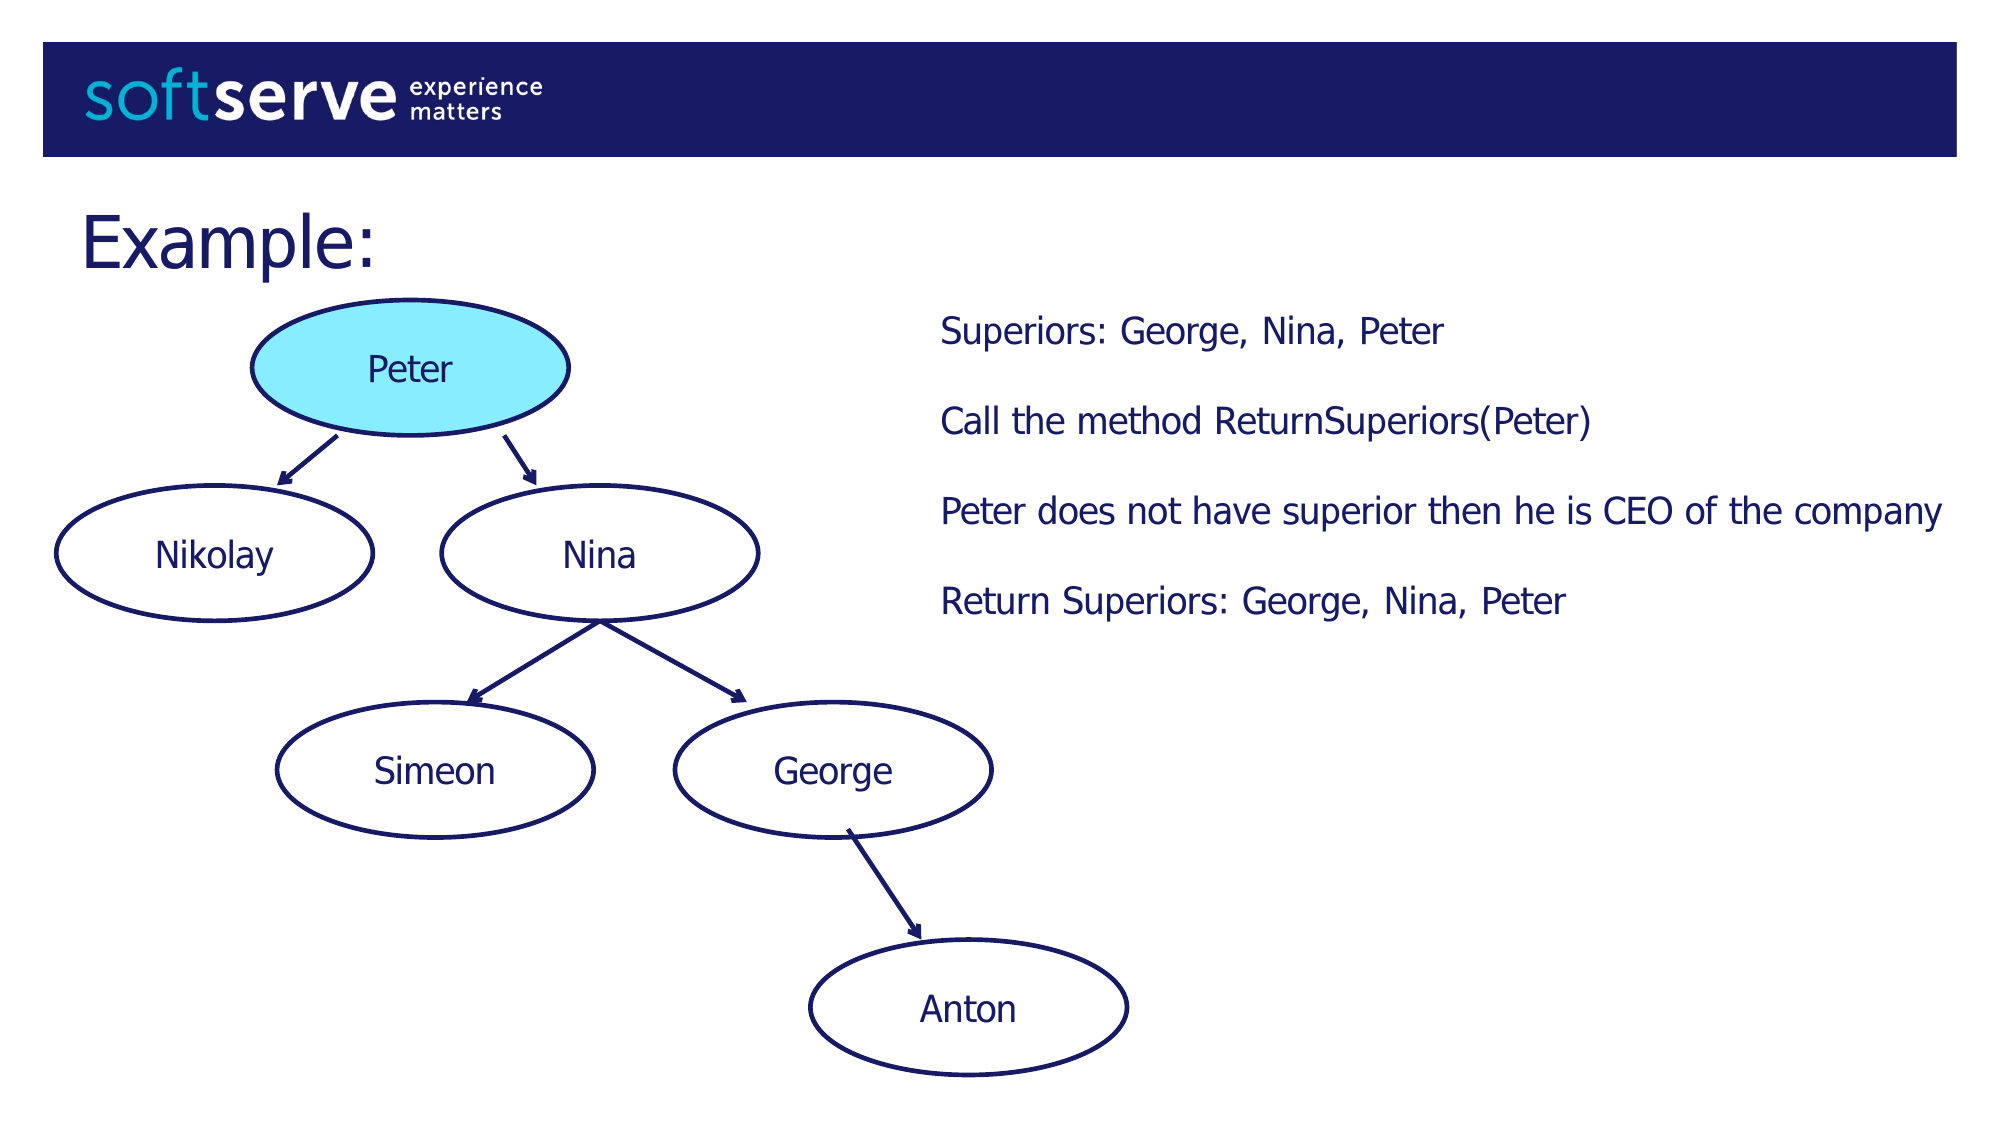

# Example:
Peter
Superiors: George, Nina, Peter

Call the method ReturnSuperiors(Peter)

Peter does not have superior then he is CEO of the company

Return Superiors: George, Nina, Peter

Nikolay
Nina
Simeon
George
Anton